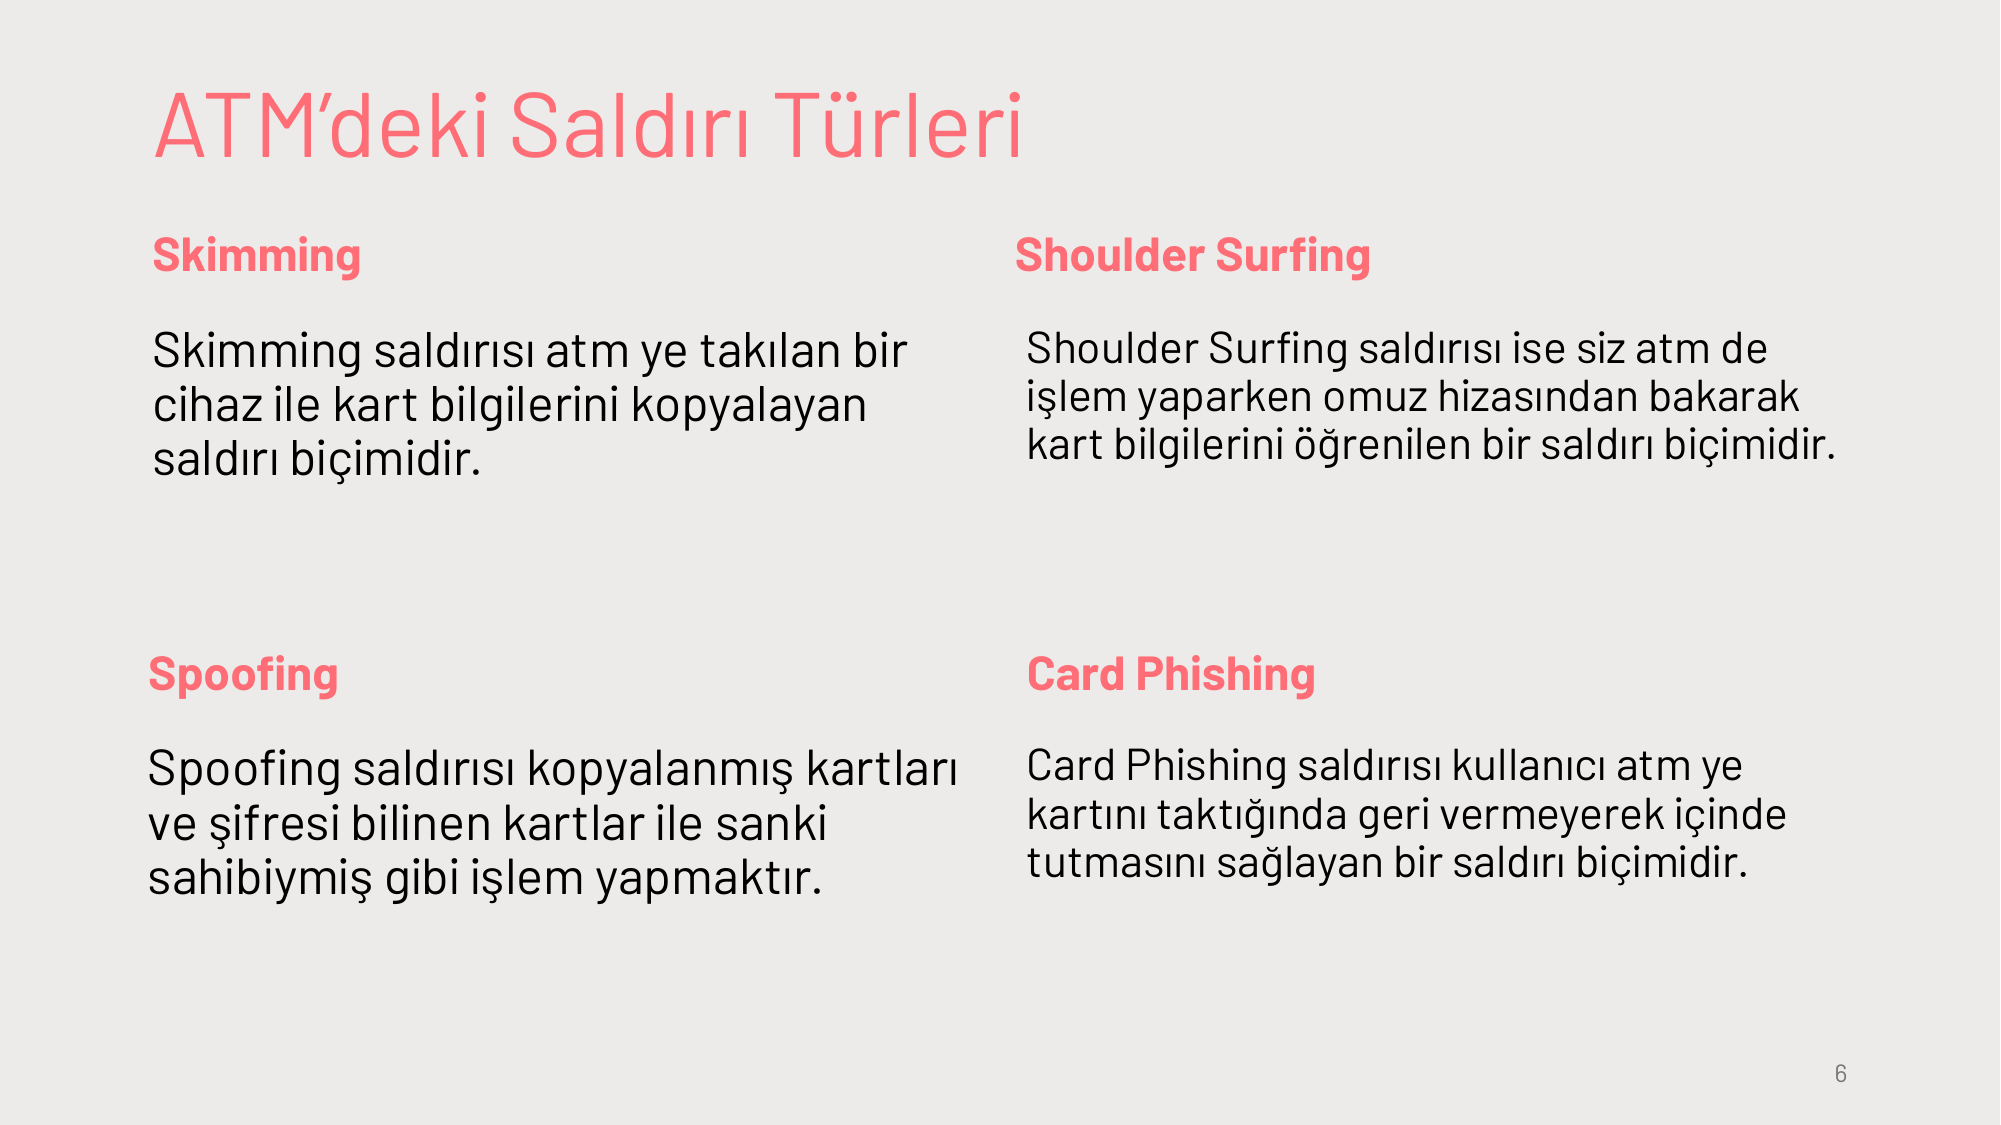

# ATM’deki Saldırı Türleri
Shoulder Surfing
Skimming
Skimming saldırısı atm ye takılan bir cihaz ile kart bilgilerini kopyalayan saldırı biçimidir.
Shoulder Surfing saldırısı ise siz atm de işlem yaparken omuz hizasından bakarak kart bilgilerini öğrenilen bir saldırı biçimidir.
Card Phishing
Spoofing
Card Phishing saldırısı kullanıcı atm ye kartını taktığında geri vermeyerek içinde tutmasını sağlayan bir saldırı biçimidir.
Spoofing saldırısı kopyalanmış kartları ve şifresi bilinen kartlar ile sanki sahibiymiş gibi işlem yapmaktır.
6